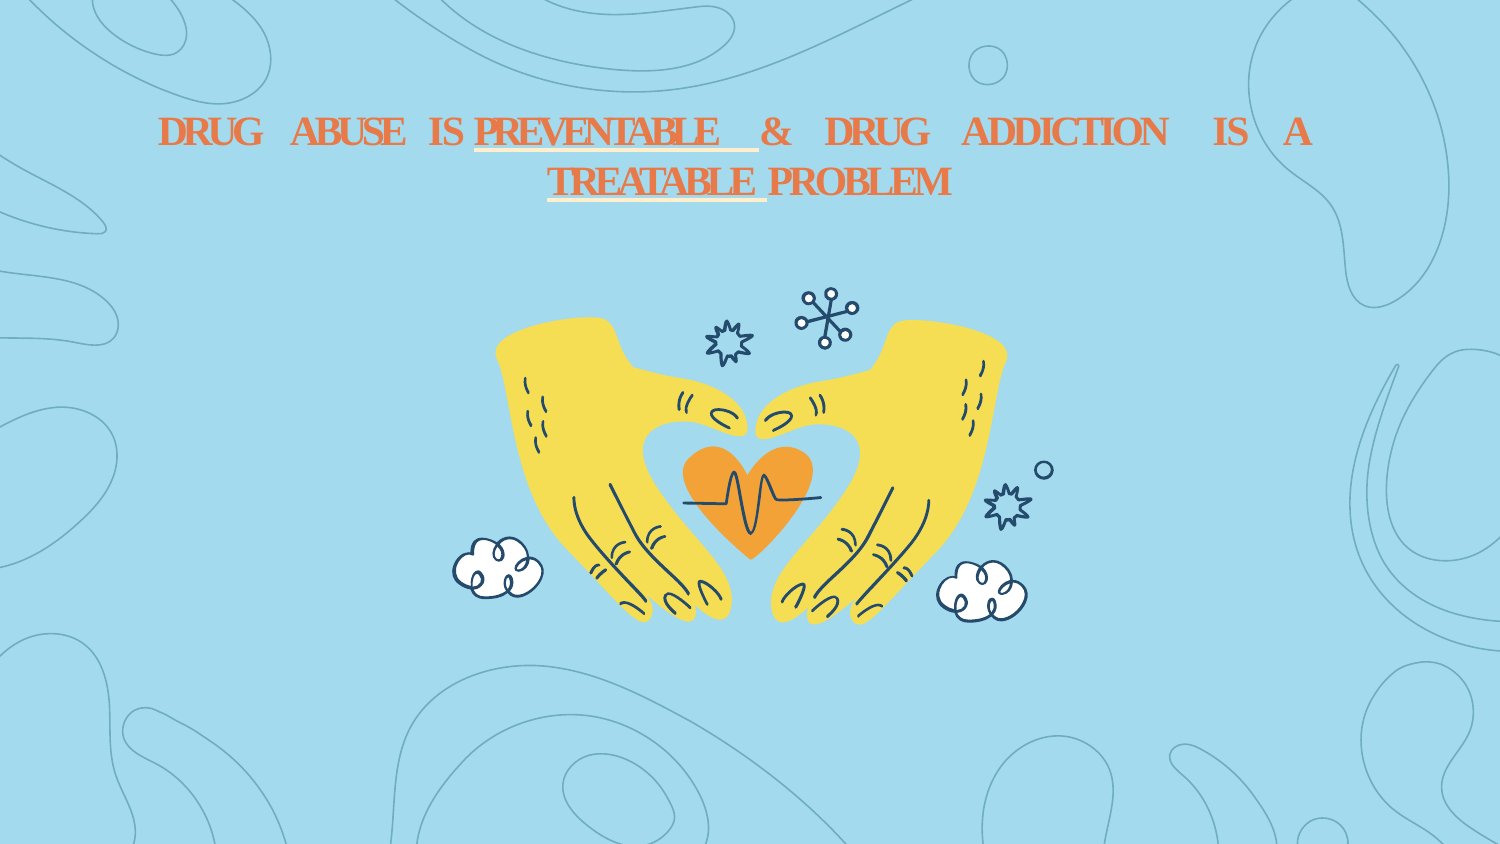

# DRUG     ABUSE    IS PREVENTABLE         &    DRUG      ADDICTION       IS    A        TREATABLE PROBLEM